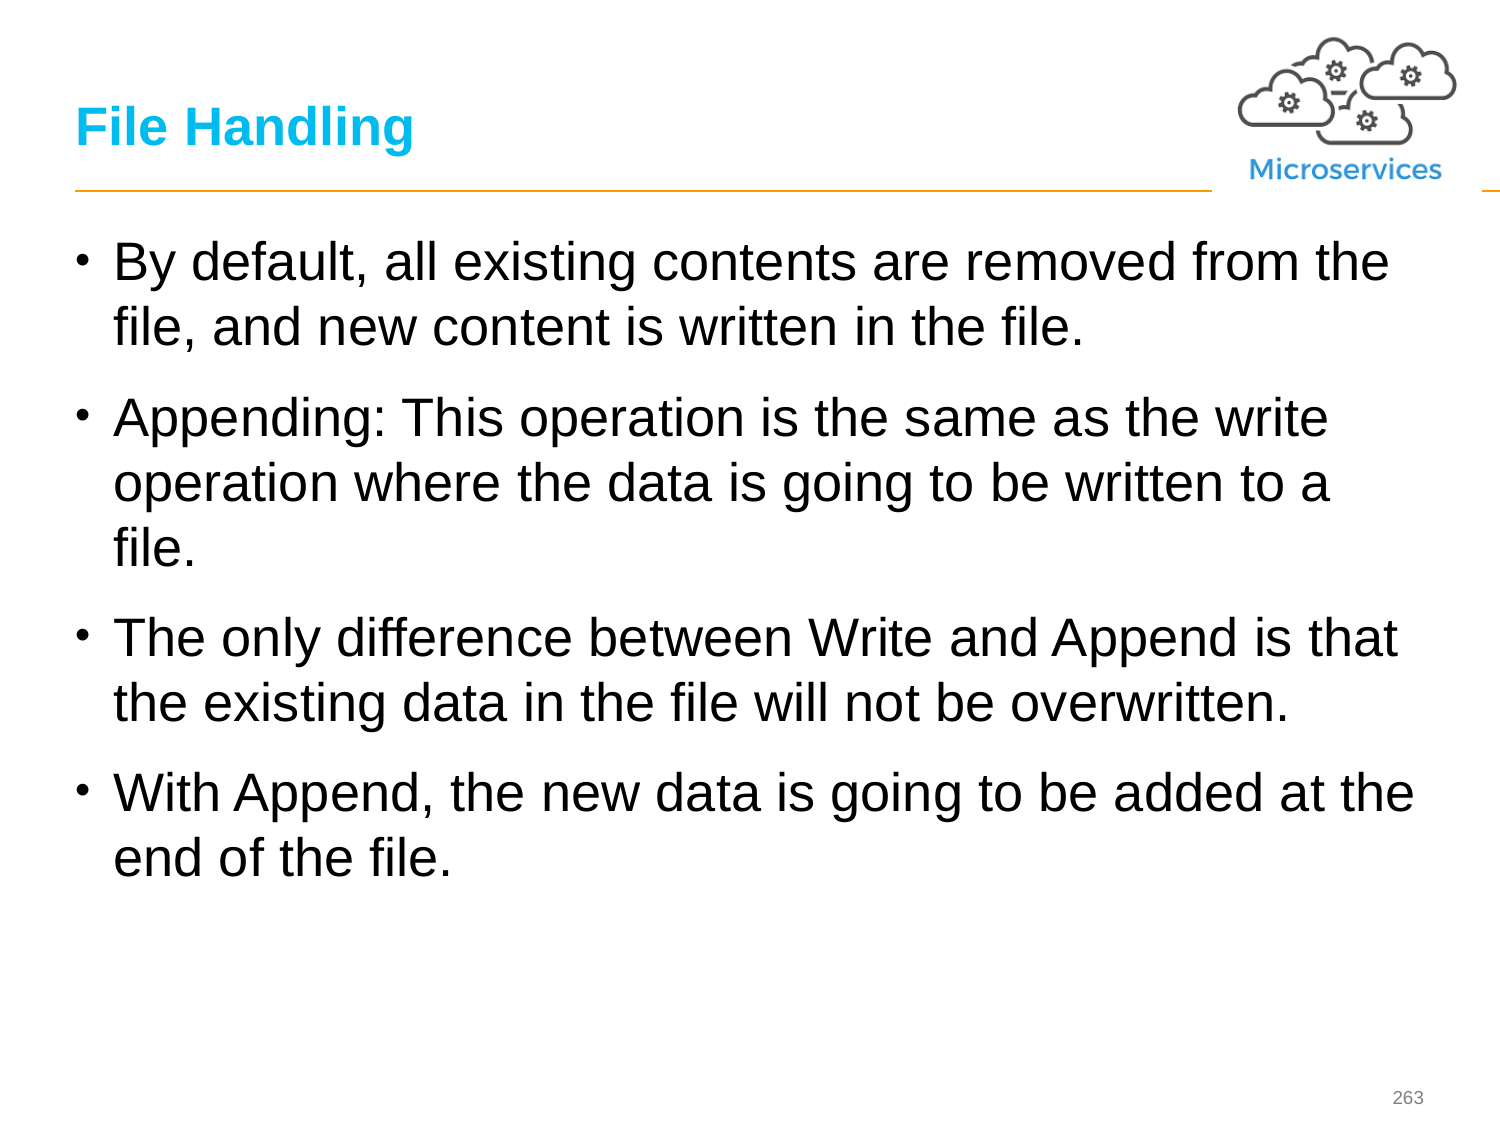

# File Handling
By default, all existing contents are removed from the file, and new content is written in the file.
Appending: This operation is the same as the write operation where the data is going to be written to a file.
The only difference between Write and Append is that the existing data in the file will not be overwritten.
With Append, the new data is going to be added at the end of the file.